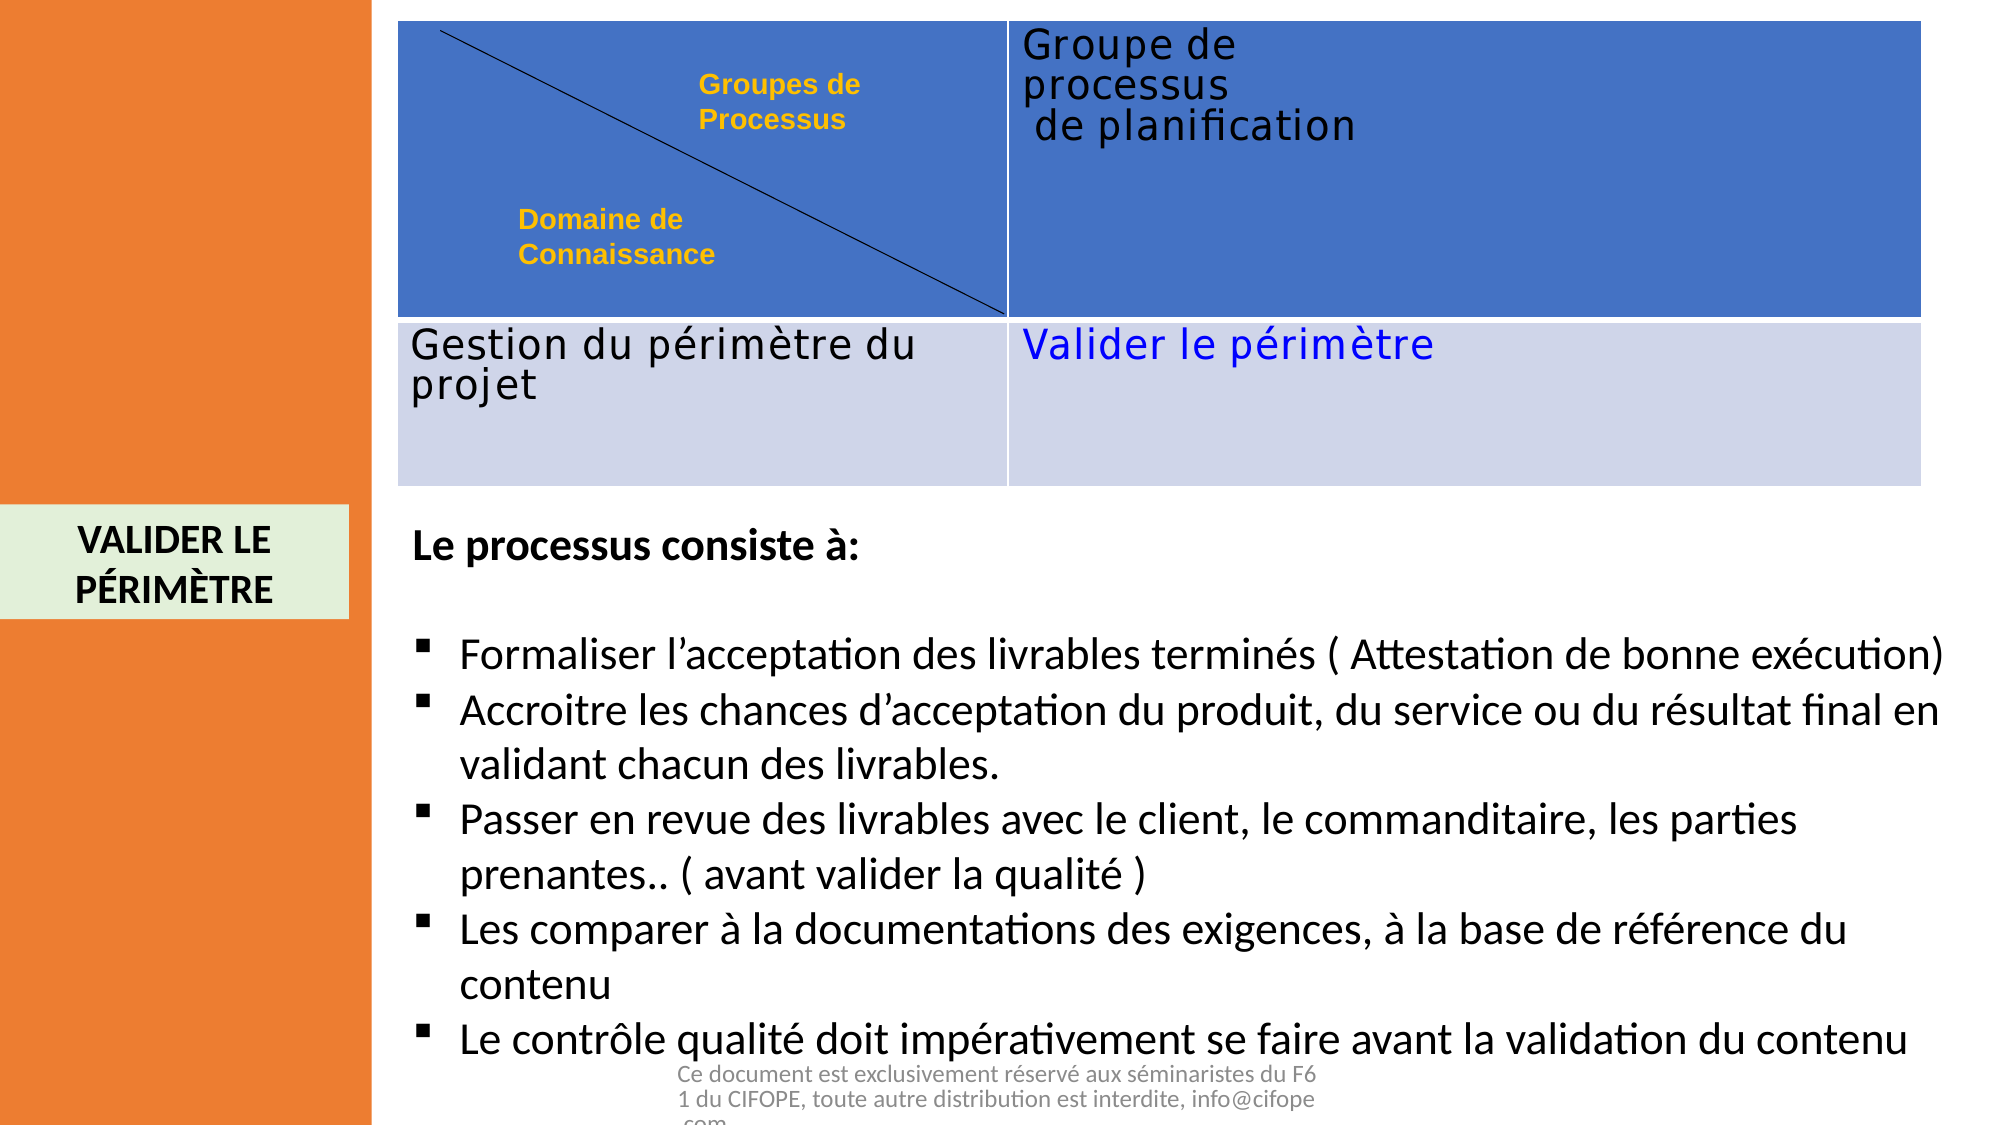

|  | Groupe de processus de planification |
| --- | --- |
| Gestion du périmètre du projet | Valider le périmètre |
Groupes de
Processus

Domaine de
Connaissance

VALIDER LE PÉRIMÈTRE
Le processus consiste à:

Formaliser l’acceptation des livrables terminés ( Attestation de bonne exécution)
Accroitre les chances d’acceptation du produit, du service ou du résultat final en validant chacun des livrables.
Passer en revue des livrables avec le client, le commanditaire, les parties prenantes.. ( avant valider la qualité )
Les comparer à la documentations des exigences, à la base de référence du contenu
Le contrôle qualité doit impérativement se faire avant la validation du contenu

Ce document est exclusivement réservé aux séminaristes du F61 du CIFOPE, toute autre distribution est interdite, info@cifope.com